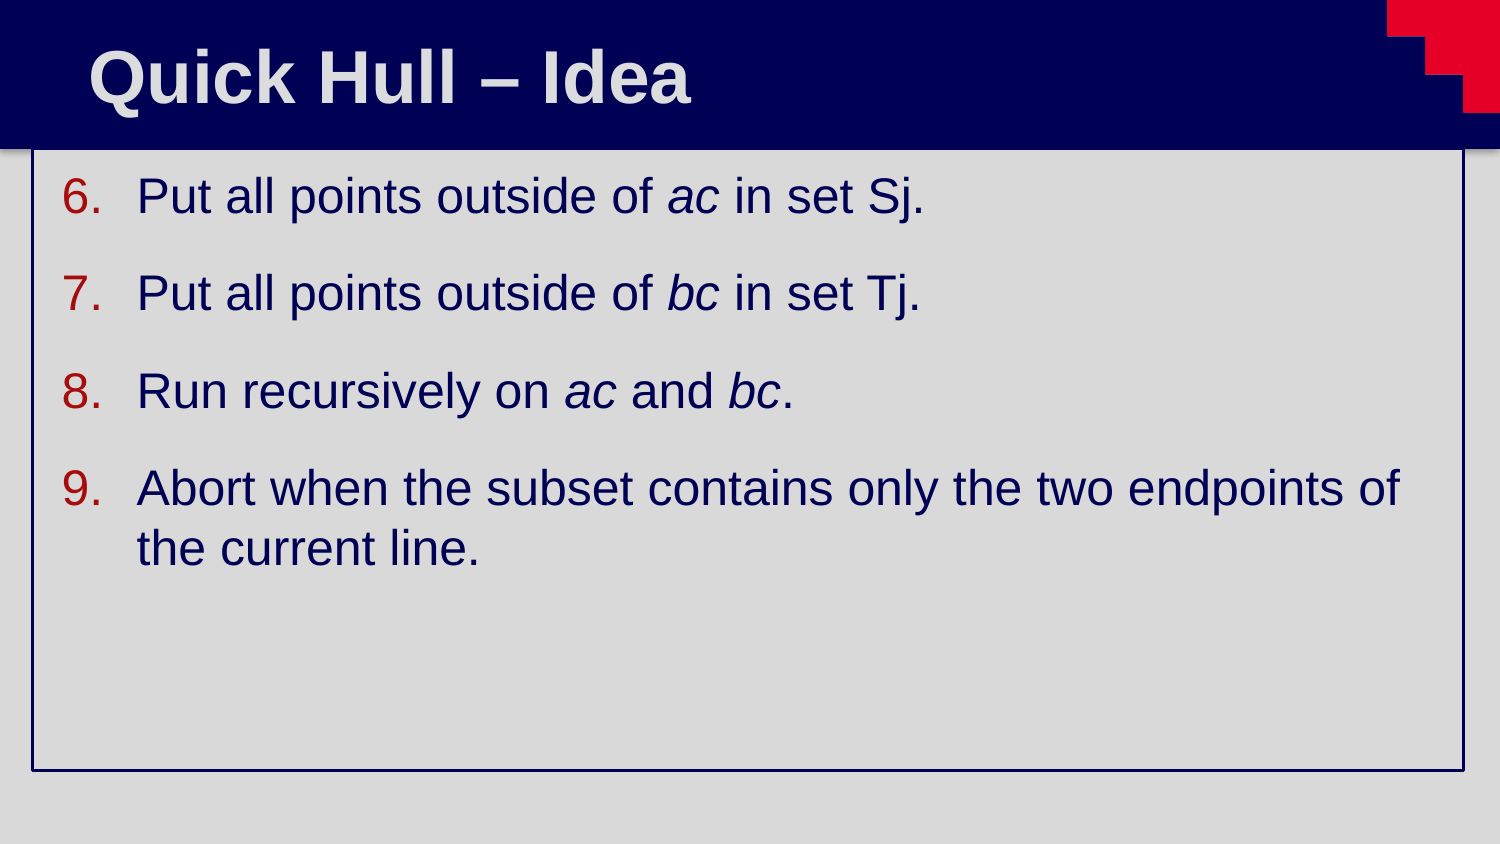

# Quick Hull – Idea
Put all points outside of ac in set Sj.
Put all points outside of bc in set Tj.
Run recursively on ac and bc.
Abort when the subset contains only the two endpoints of the current line.